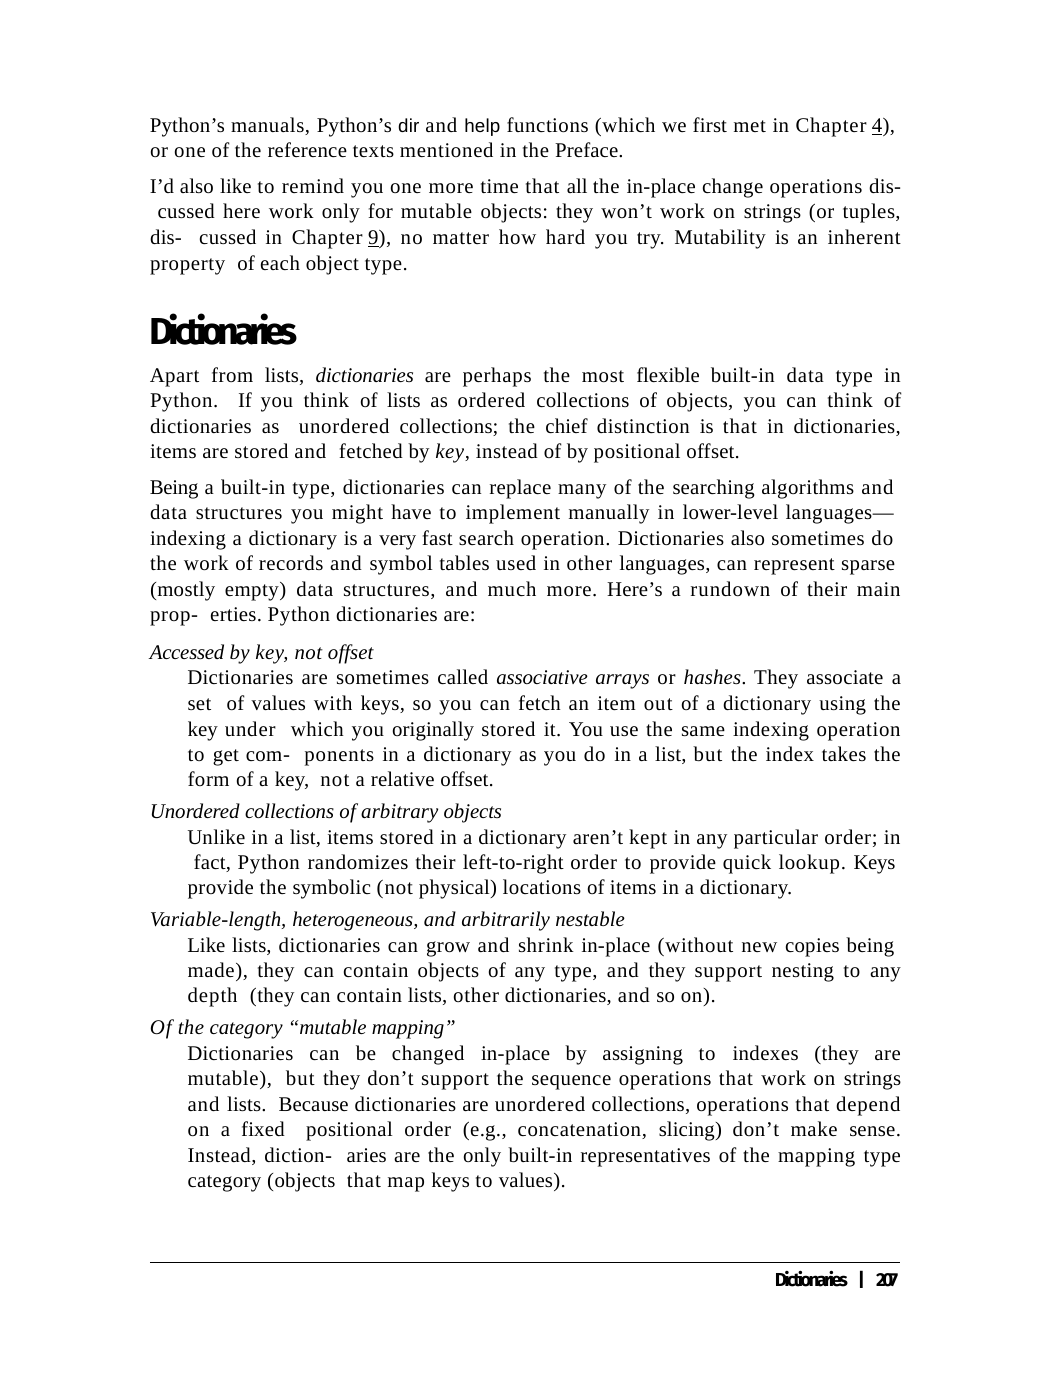

Python’s manuals, Python’s dir and help functions (which we first met in Chapter 4),  or one of the reference texts mentioned in the Preface.
I’d also like to remind you one more time that all the in-place change operations dis-  cussed here work only for mutable objects: they won’t work on strings (or tuples, dis-  cussed in Chapter 9), no matter how hard you try. Mutability is an inherent property  of each object type.

Dictionaries
Apart from lists, dictionaries are perhaps the most flexible built-in data type in Python.  If you think of lists as ordered collections of objects, you can think of dictionaries as  unordered collections; the chief distinction is that in dictionaries, items are stored and  fetched by key, instead of by positional offset.
Being a built-in type, dictionaries can replace many of the searching algorithms and  data structures you might have to implement manually in lower-level languages—  indexing a dictionary is a very fast search operation. Dictionaries also sometimes do  the work of records and symbol tables used in other languages, can represent sparse  (mostly empty) data structures, and much more. Here’s a rundown of their main prop-  erties. Python dictionaries are:
Accessed by key, not offset
Dictionaries are sometimes called associative arrays or hashes. They associate a set  of values with keys, so you can fetch an item out of a dictionary using the key under  which you originally stored it. You use the same indexing operation to get com-  ponents in a dictionary as you do in a list, but the index takes the form of a key,  not a relative offset.
Unordered collections of arbitrary objects
Unlike in a list, items stored in a dictionary aren’t kept in any particular order; in  fact, Python randomizes their left-to-right order to provide quick lookup. Keys  provide the symbolic (not physical) locations of items in a dictionary.
Variable-length, heterogeneous, and arbitrarily nestable
Like lists, dictionaries can grow and shrink in-place (without new copies being  made), they can contain objects of any type, and they support nesting to any depth  (they can contain lists, other dictionaries, and so on).
Of the category “mutable mapping”
Dictionaries can be changed in-place by assigning to indexes (they are mutable),  but they don’t support the sequence operations that work on strings and lists.  Because dictionaries are unordered collections, operations that depend on a fixed  positional order (e.g., concatenation, slicing) don’t make sense. Instead, diction-  aries are the only built-in representatives of the mapping type category (objects  that map keys to values).

Dictionaries  | 207